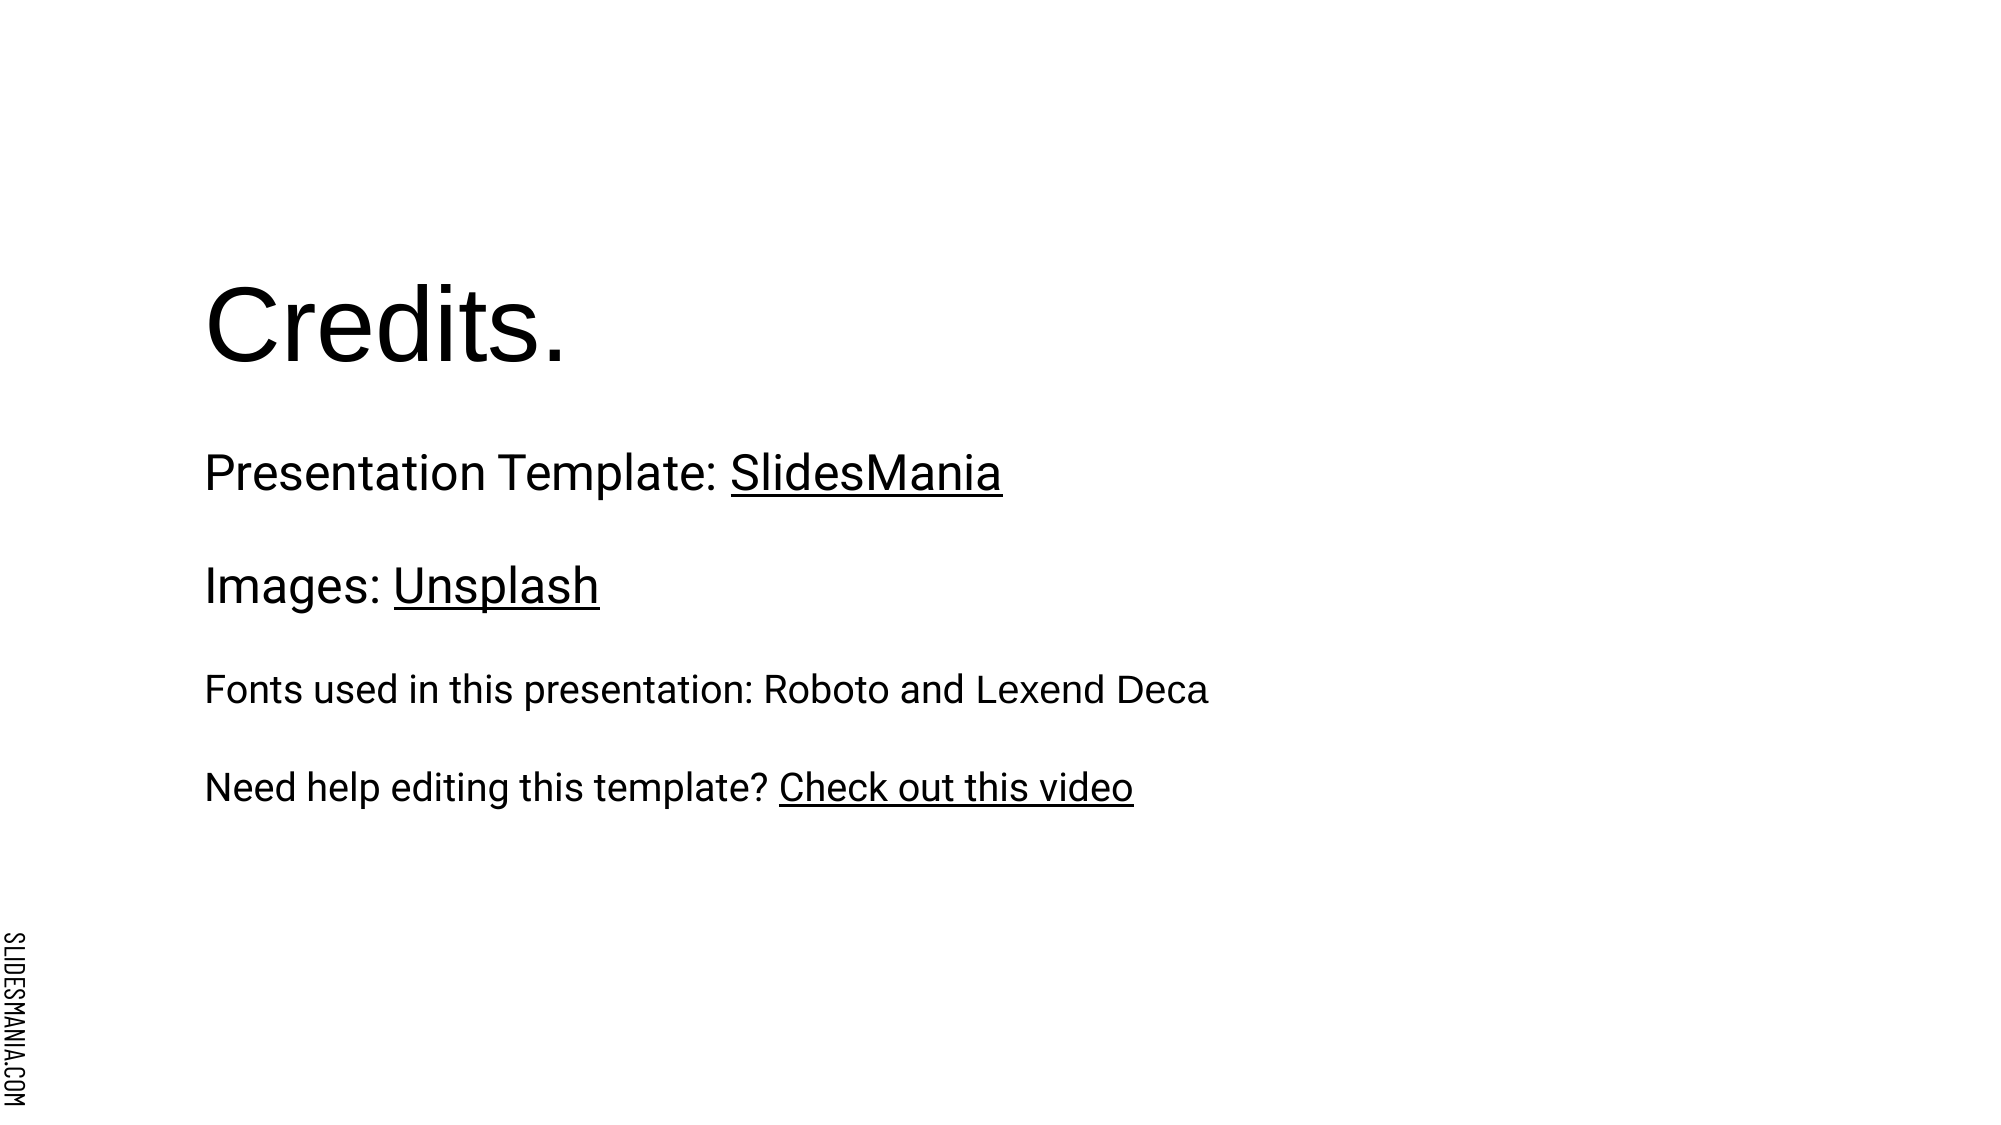

# Credits.
Presentation Template: SlidesMania
Images: Unsplash
Fonts used in this presentation: Roboto and Lexend Deca
Need help editing this template? Check out this video